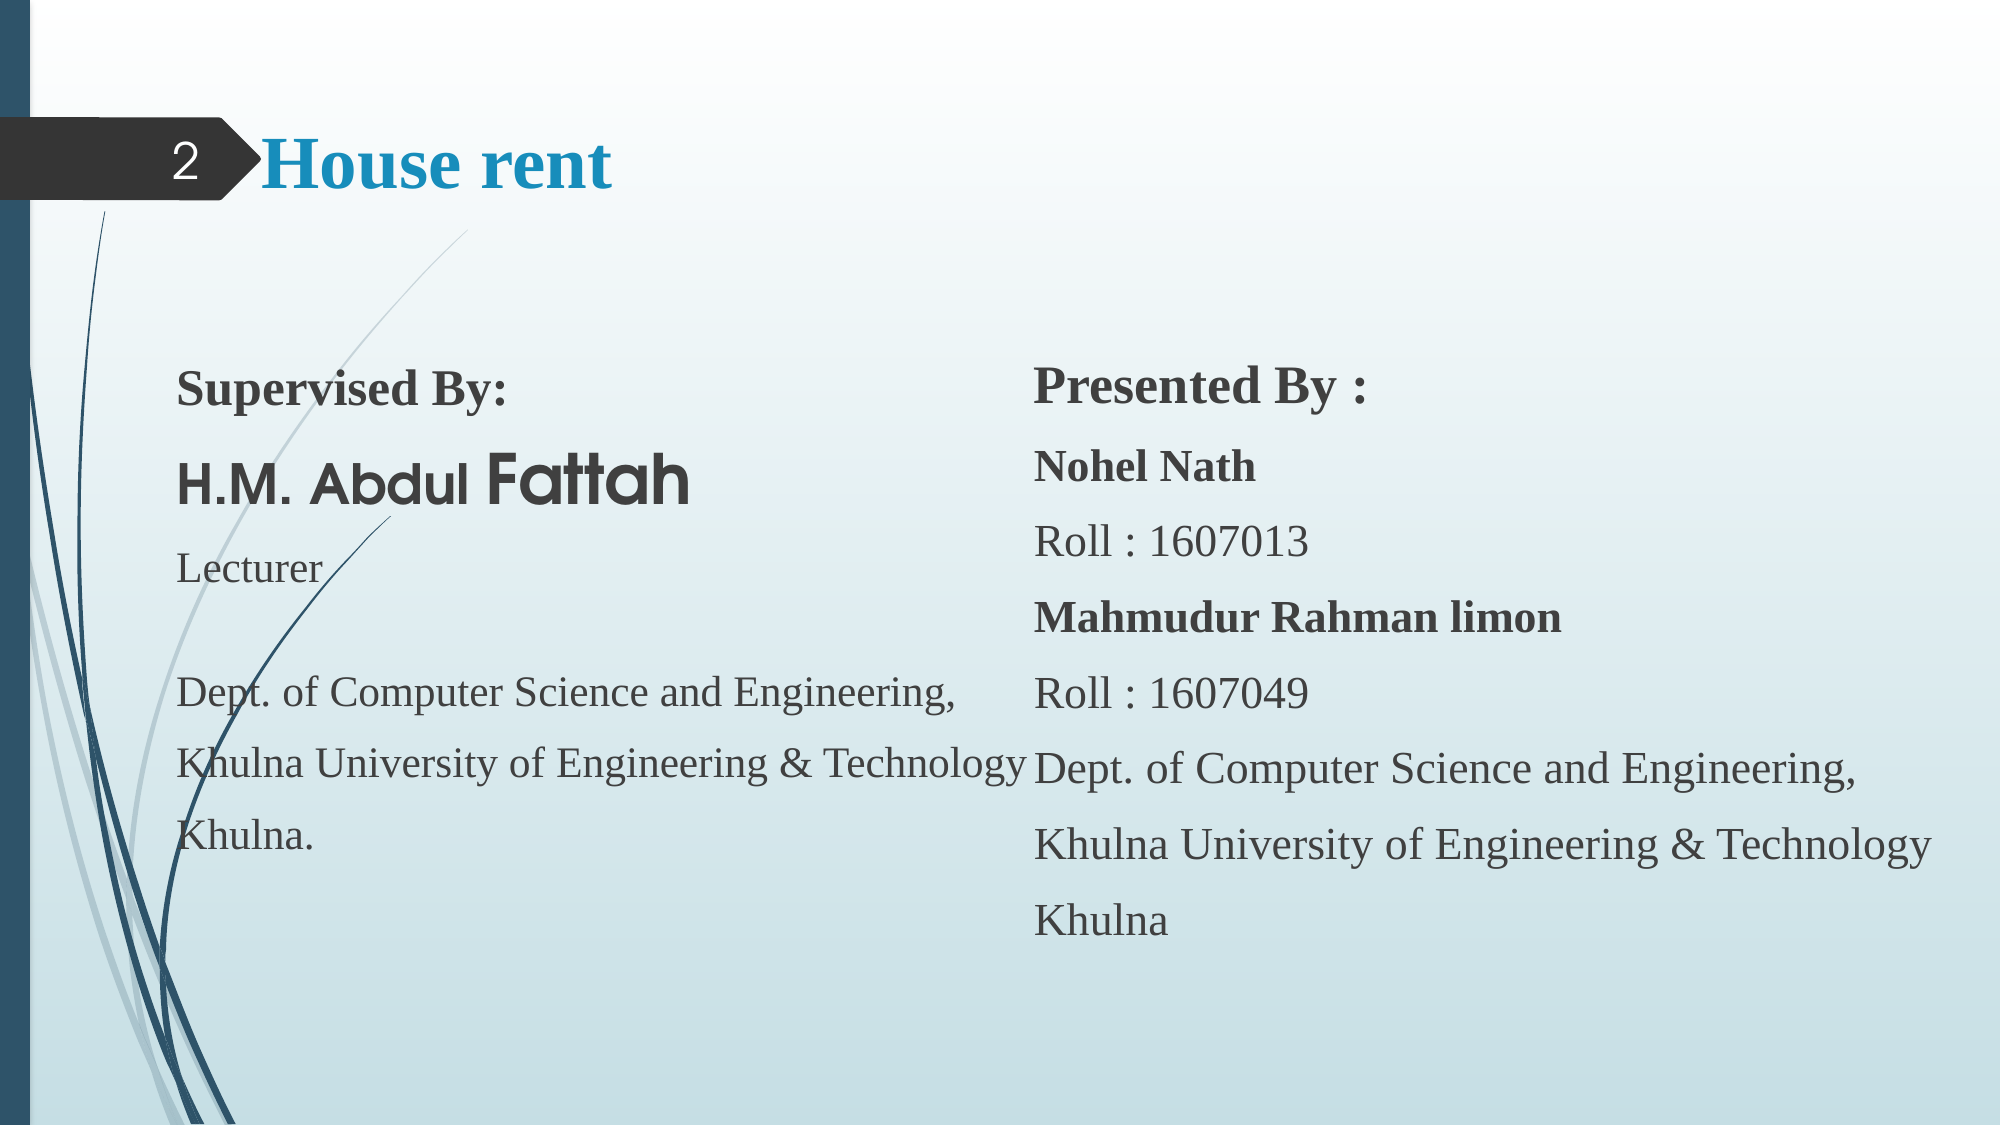

# House rent
2

Supervised By:
H.M. Abdul Fattah
Lecturer
Dept. of Computer Science and Engineering,
Khulna University of Engineering & Technology
Khulna.

Presented By :
Nohel Nath
Roll : 1607013
Mahmudur Rahman limon
Roll : 1607049
Dept. of Computer Science and Engineering,
Khulna University of Engineering & Technology
Khulna